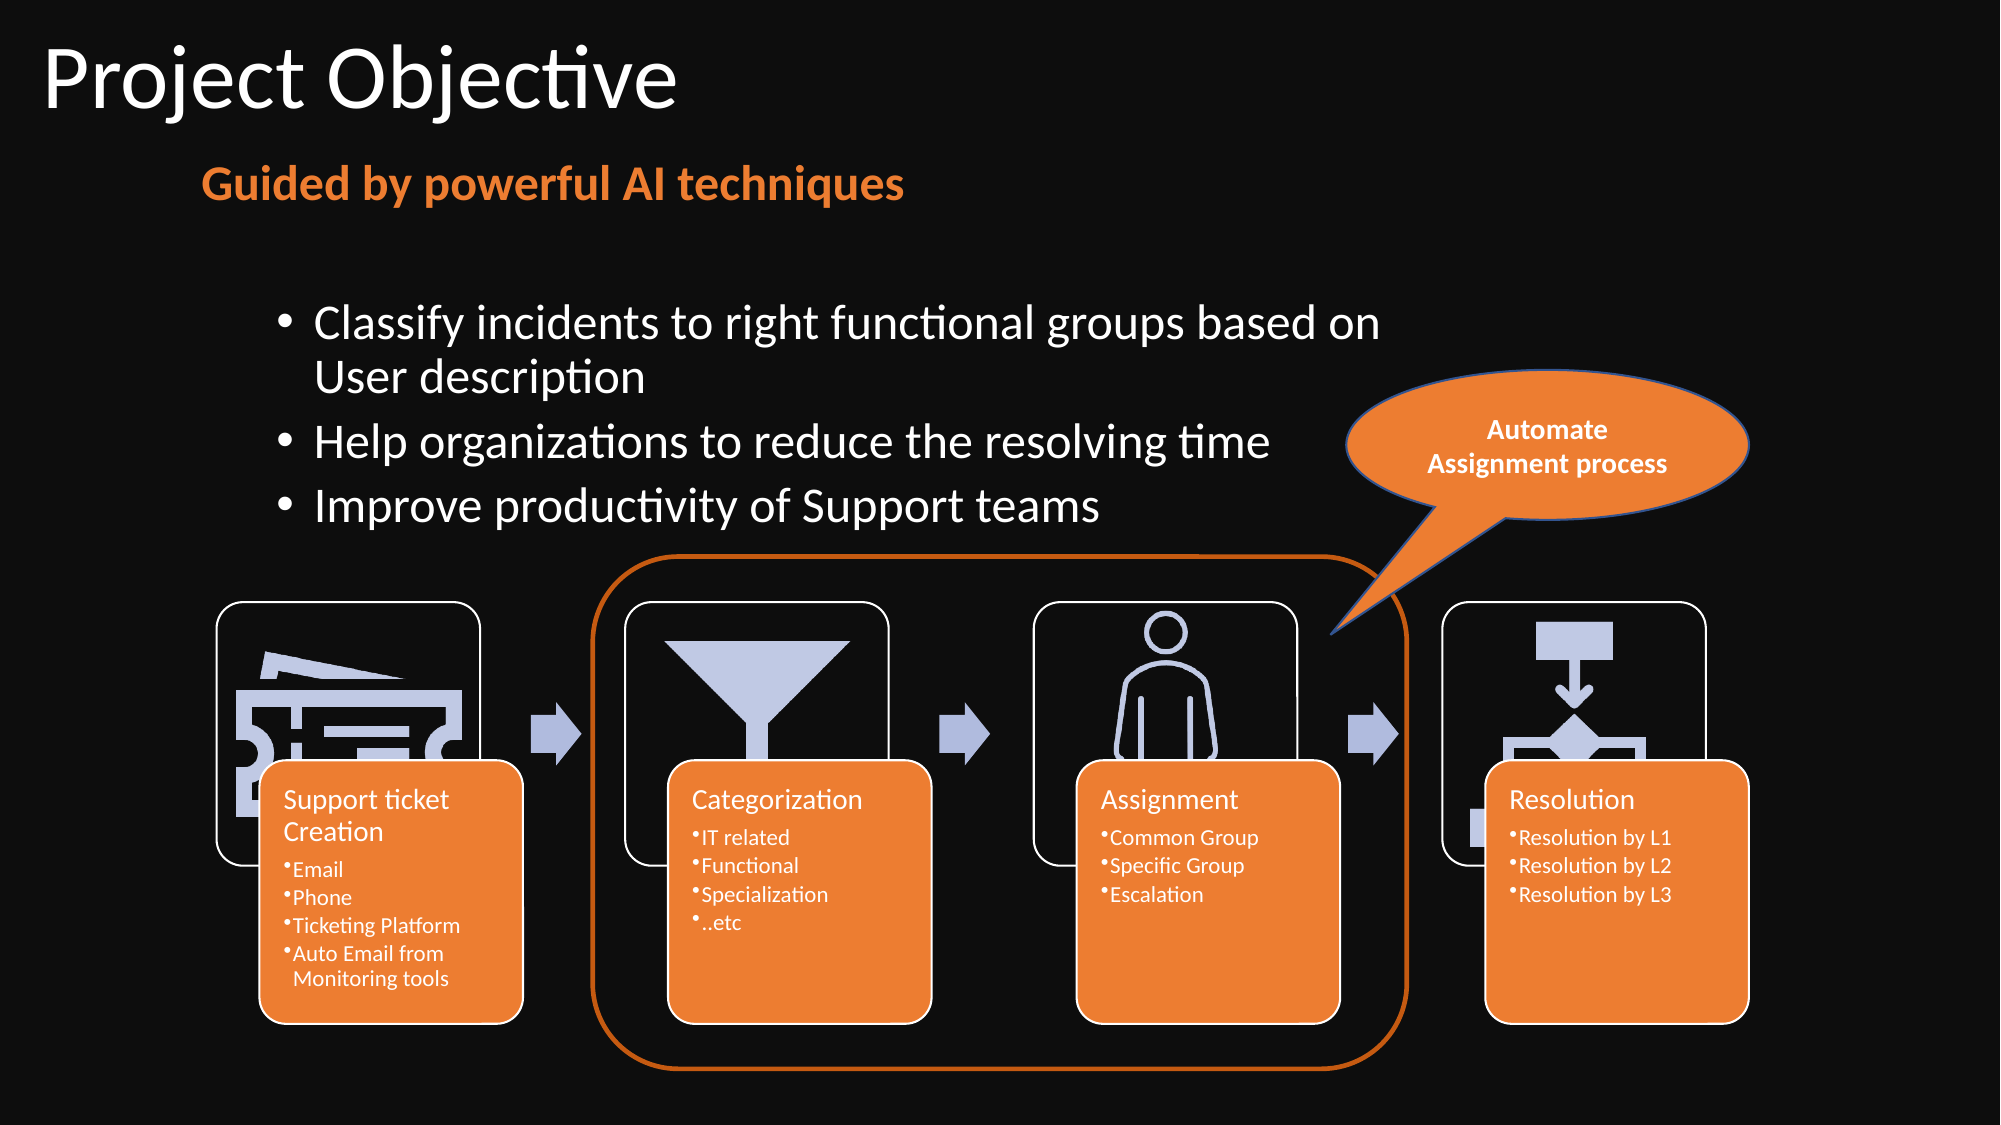

# Project Objective
Guided by powerful AI techniques

Classify incidents to right functional groups based on User description
Help organizations to reduce the resolving time
Improve productivity of Support teams
Automate Assignment process
Support ticket Creation
Email
Phone
Ticketing Platform
Auto Email from Monitoring tools

Categorization
IT related
Functional
Specialization
..etc

Assignment
Common Group
Specific Group
Escalation

Resolution
Resolution by L1
Resolution by L2
Resolution by L3